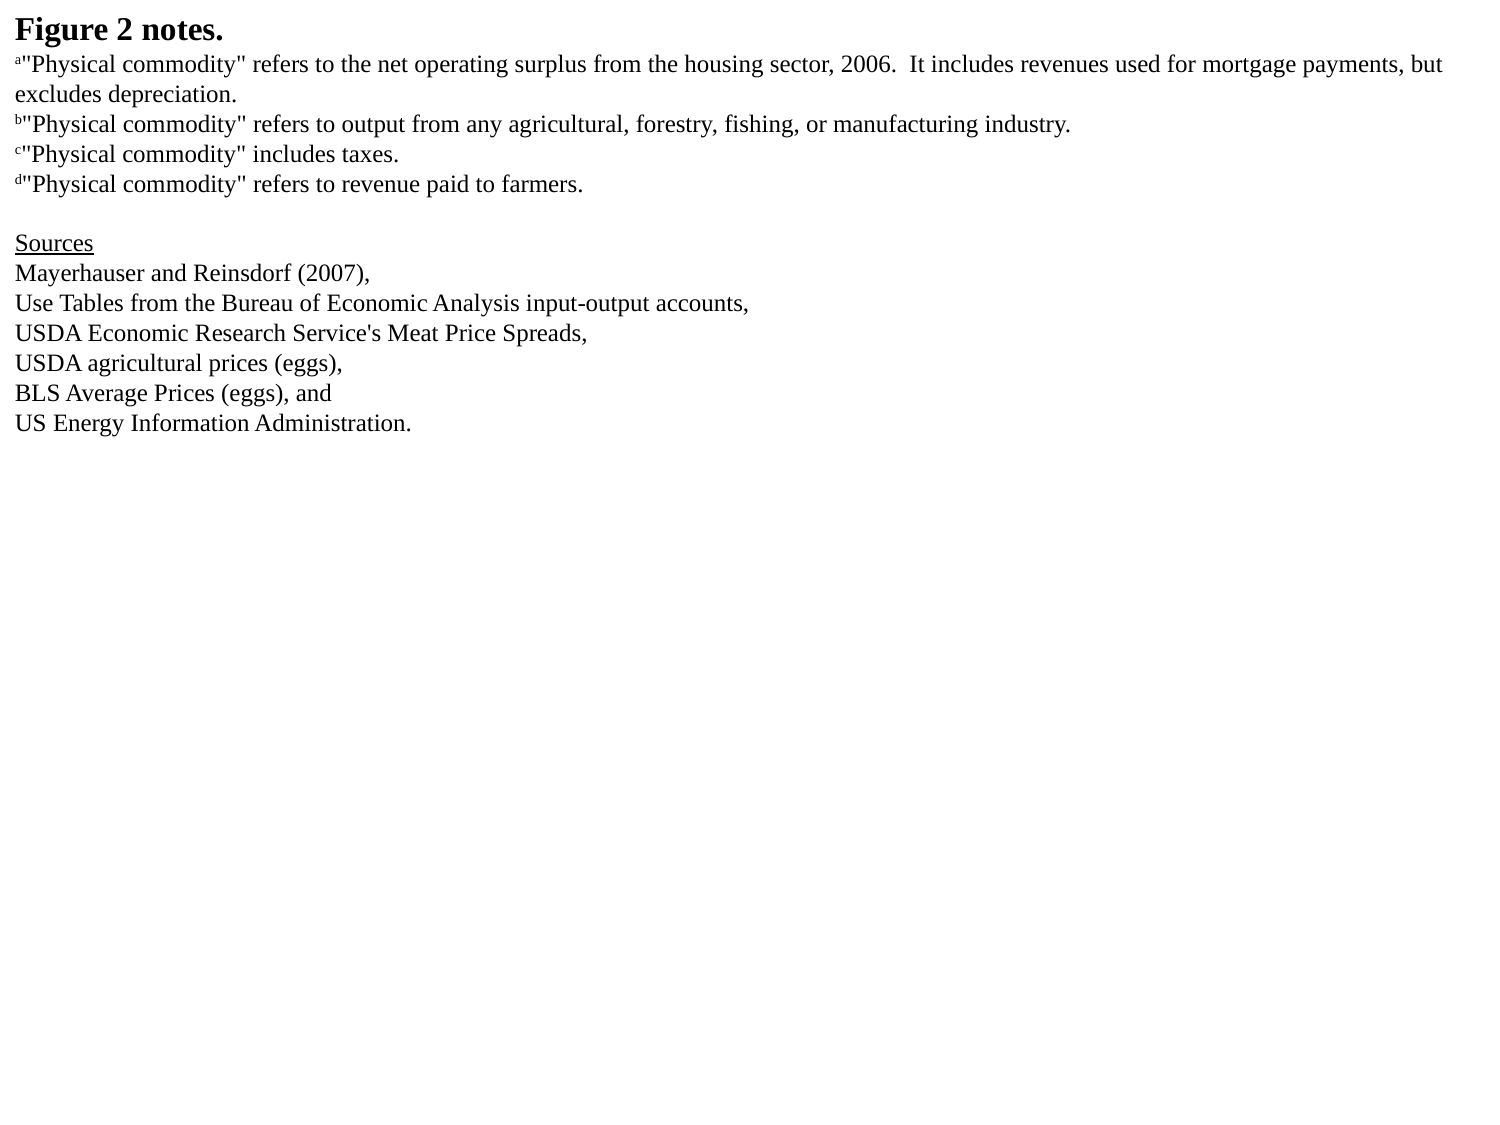

Figure 2 notes.
a"Physical commodity" refers to the net operating surplus from the housing sector, 2006.  It includes revenues used for mortgage payments, but excludes depreciation.
b"Physical commodity" refers to output from any agricultural, forestry, fishing, or manufacturing industry.
c"Physical commodity" includes taxes.
d"Physical commodity" refers to revenue paid to farmers.

Sources
Mayerhauser and Reinsdorf (2007),
Use Tables from the Bureau of Economic Analysis input-output accounts,
USDA Economic Research Service's Meat Price Spreads,
USDA agricultural prices (eggs),
BLS Average Prices (eggs), and
US Energy Information Administration.